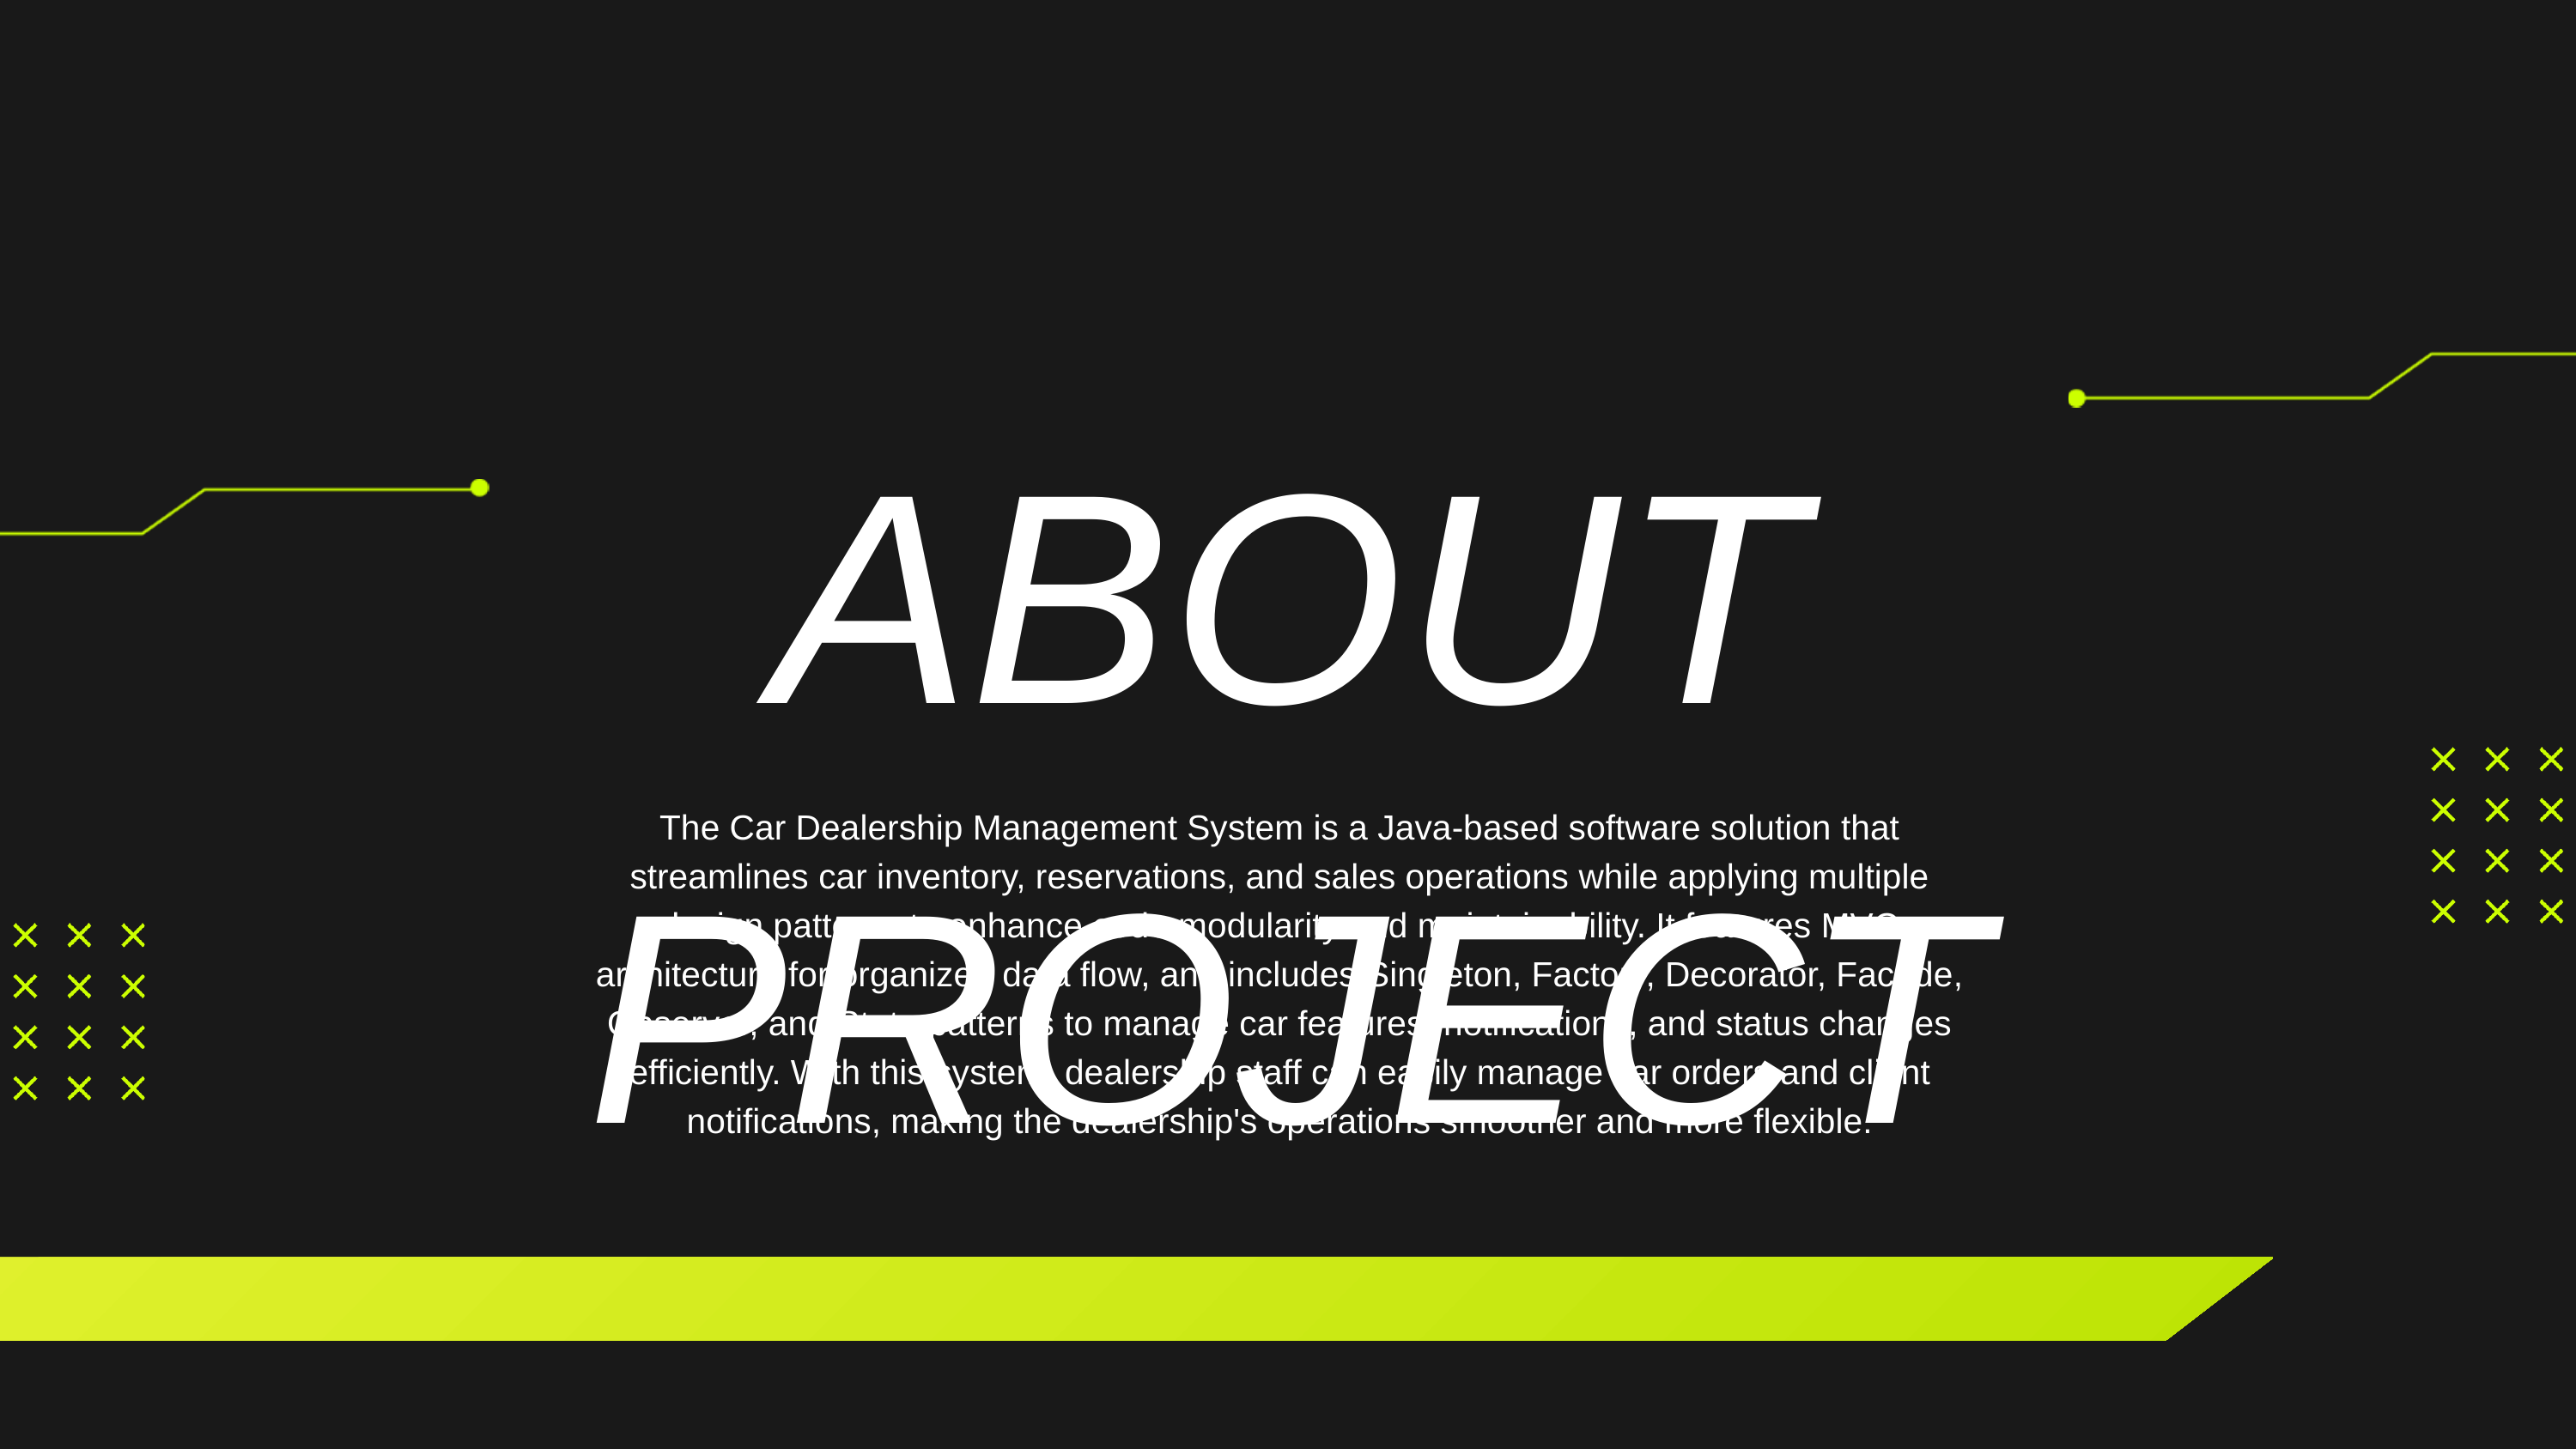

ABOUT PROJECT

The Car Dealership Management System is a Java-based software solution that streamlines car inventory, reservations, and sales operations while applying multiple design patterns to enhance code modularity and maintainability. It features MVC architecture for organized data flow, and includes Singleton, Factory, Decorator, Facade, Observer, and State patterns to manage car features, notifications, and status changes efficiently. With this system, dealership staff can easily manage car orders and client notifications, making the dealership's operations smoother and more flexible.